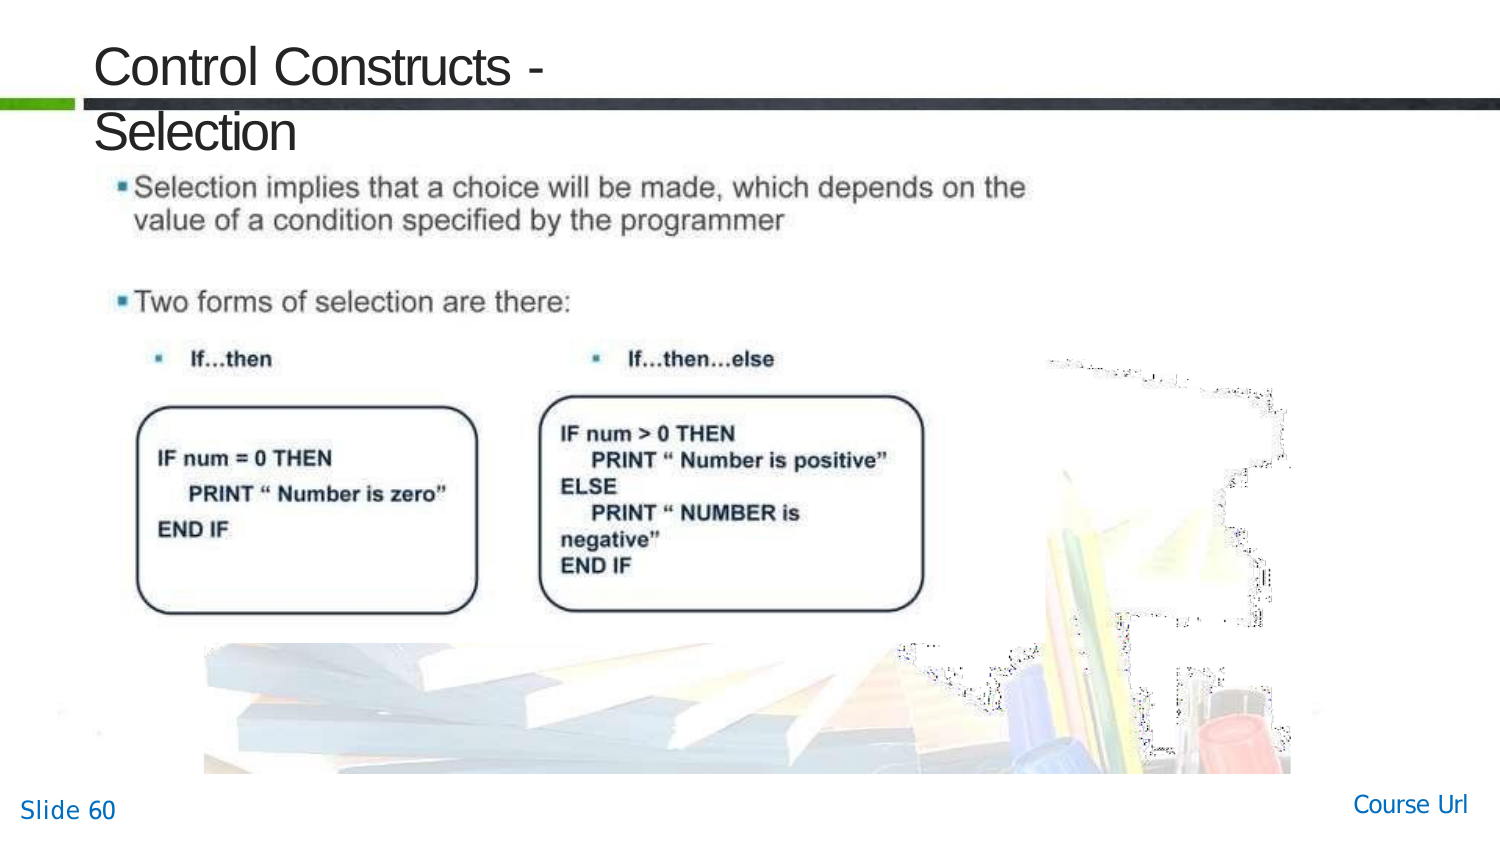

# Control Constructs - Selection

Course Url
Slide 60